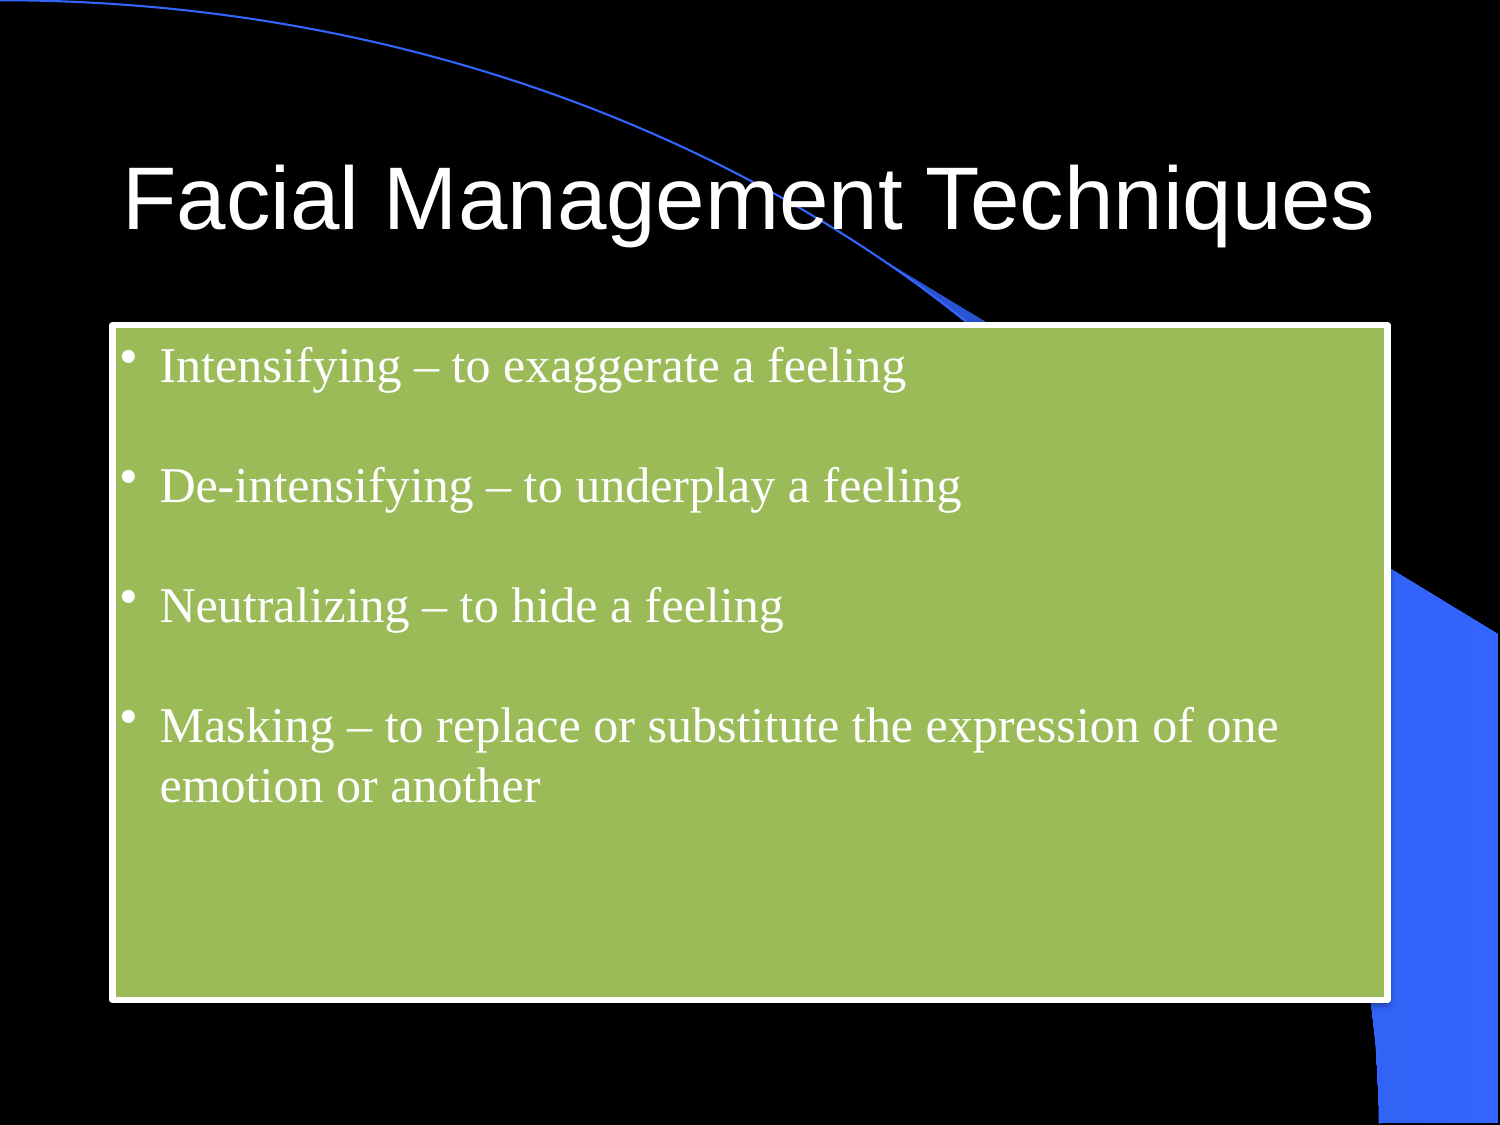

# Facial Management Techniques
Intensifying – to exaggerate a feeling

De-intensifying – to underplay a feeling

Neutralizing – to hide a feeling

Masking – to replace or substitute the expression of one emotion or another